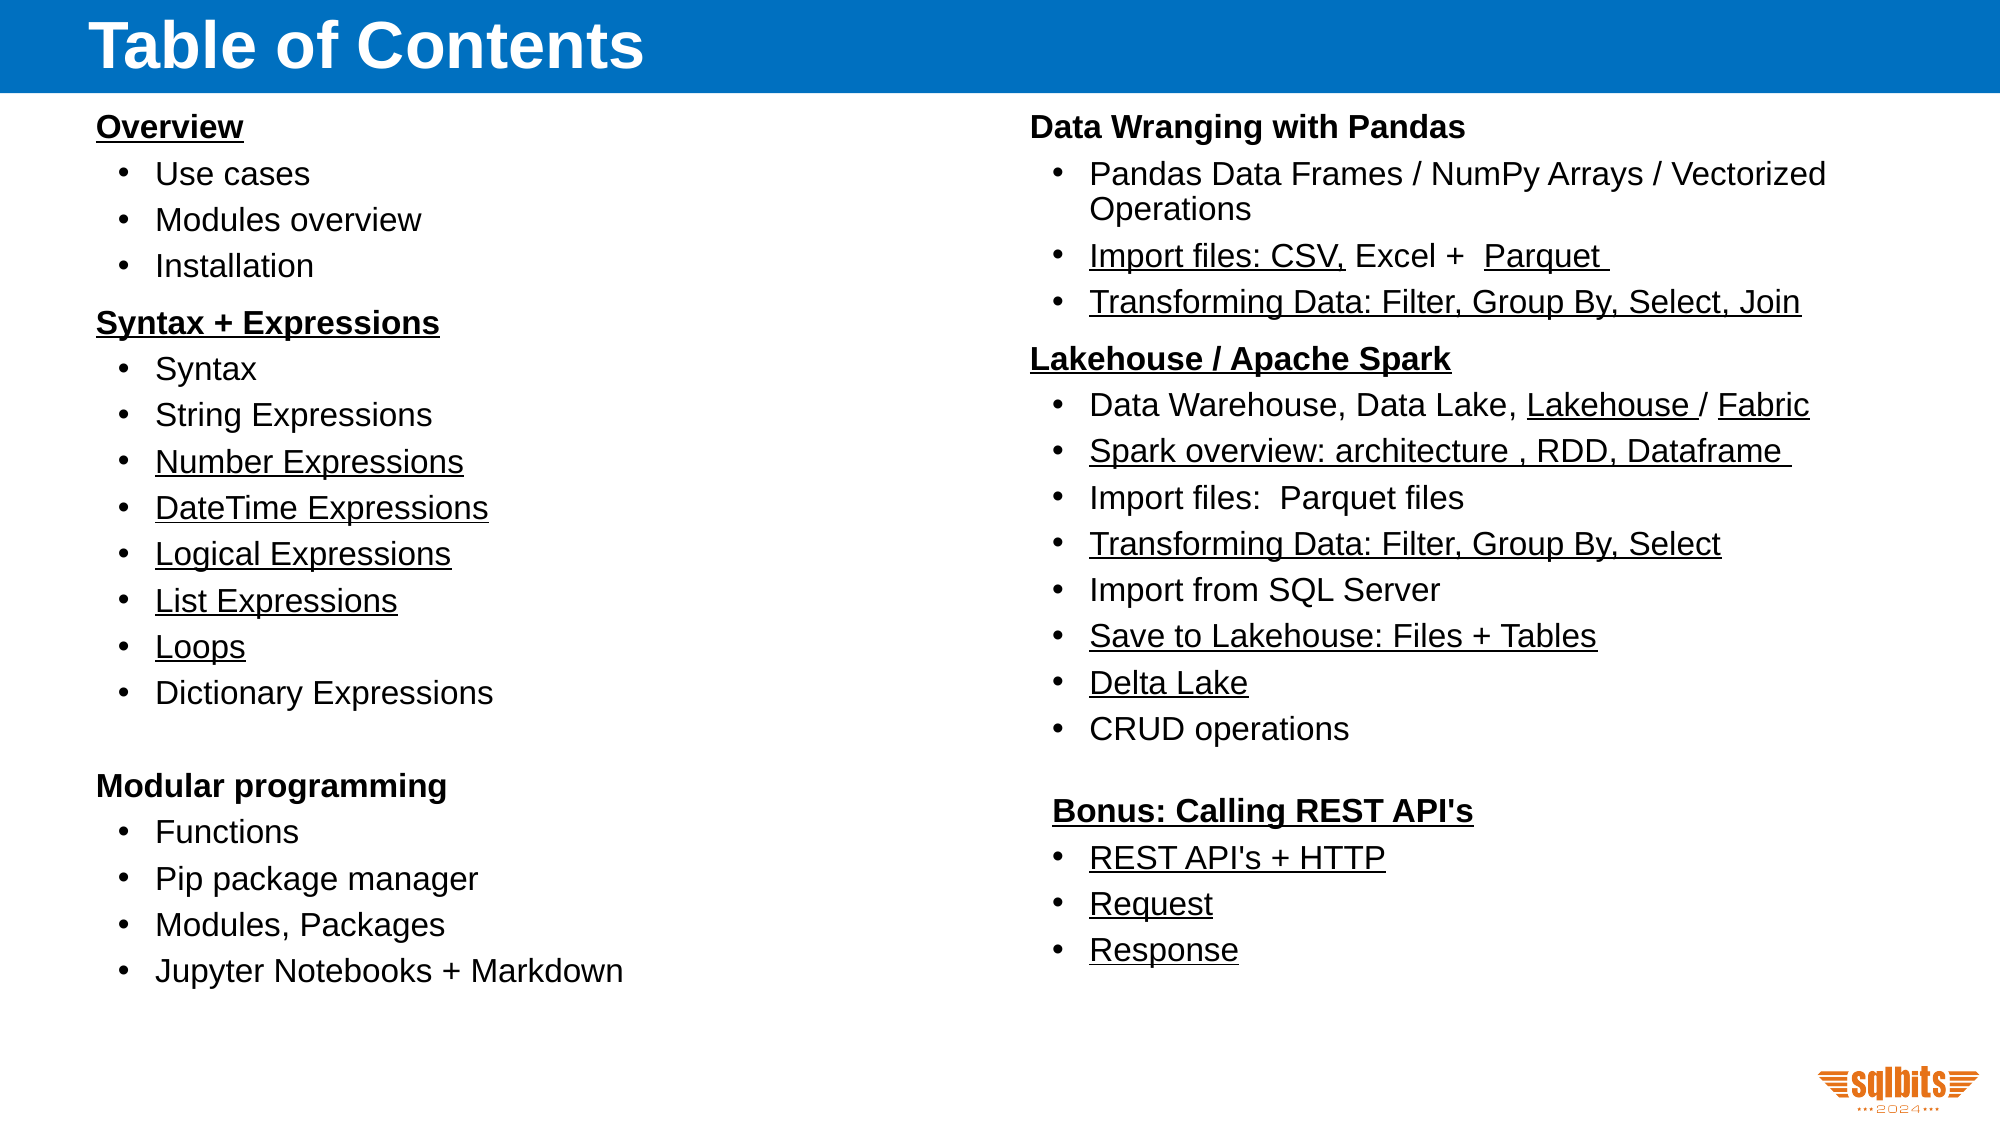

# Table of Contents
Overview
Use cases
Modules overview
Installation
Syntax + Expressions
Syntax
String Expressions
Number Expressions
DateTime Expressions
Logical Expressions
List Expressions
Loops
Dictionary Expressions
Modular programming
Functions
Pip package manager
Modules, Packages
Jupyter Notebooks + Markdown

Data Wranging with Pandas
Pandas Data Frames / NumPy Arrays / Vectorized Operations
Import files: CSV, Excel +  Parquet
Transforming Data: Filter, Group By, Select, Join
Lakehouse / Apache Spark
Data Warehouse, Data Lake, Lakehouse / Fabric
Spark overview: architecture , RDD, Dataframe
Import files:  Parquet files
Transforming Data: Filter, Group By, Select
Import from SQL Server
Save to Lakehouse: Files + Tables
Delta Lake
CRUD operations
Bonus: Calling REST API's
REST API's + HTTP
Request
Response